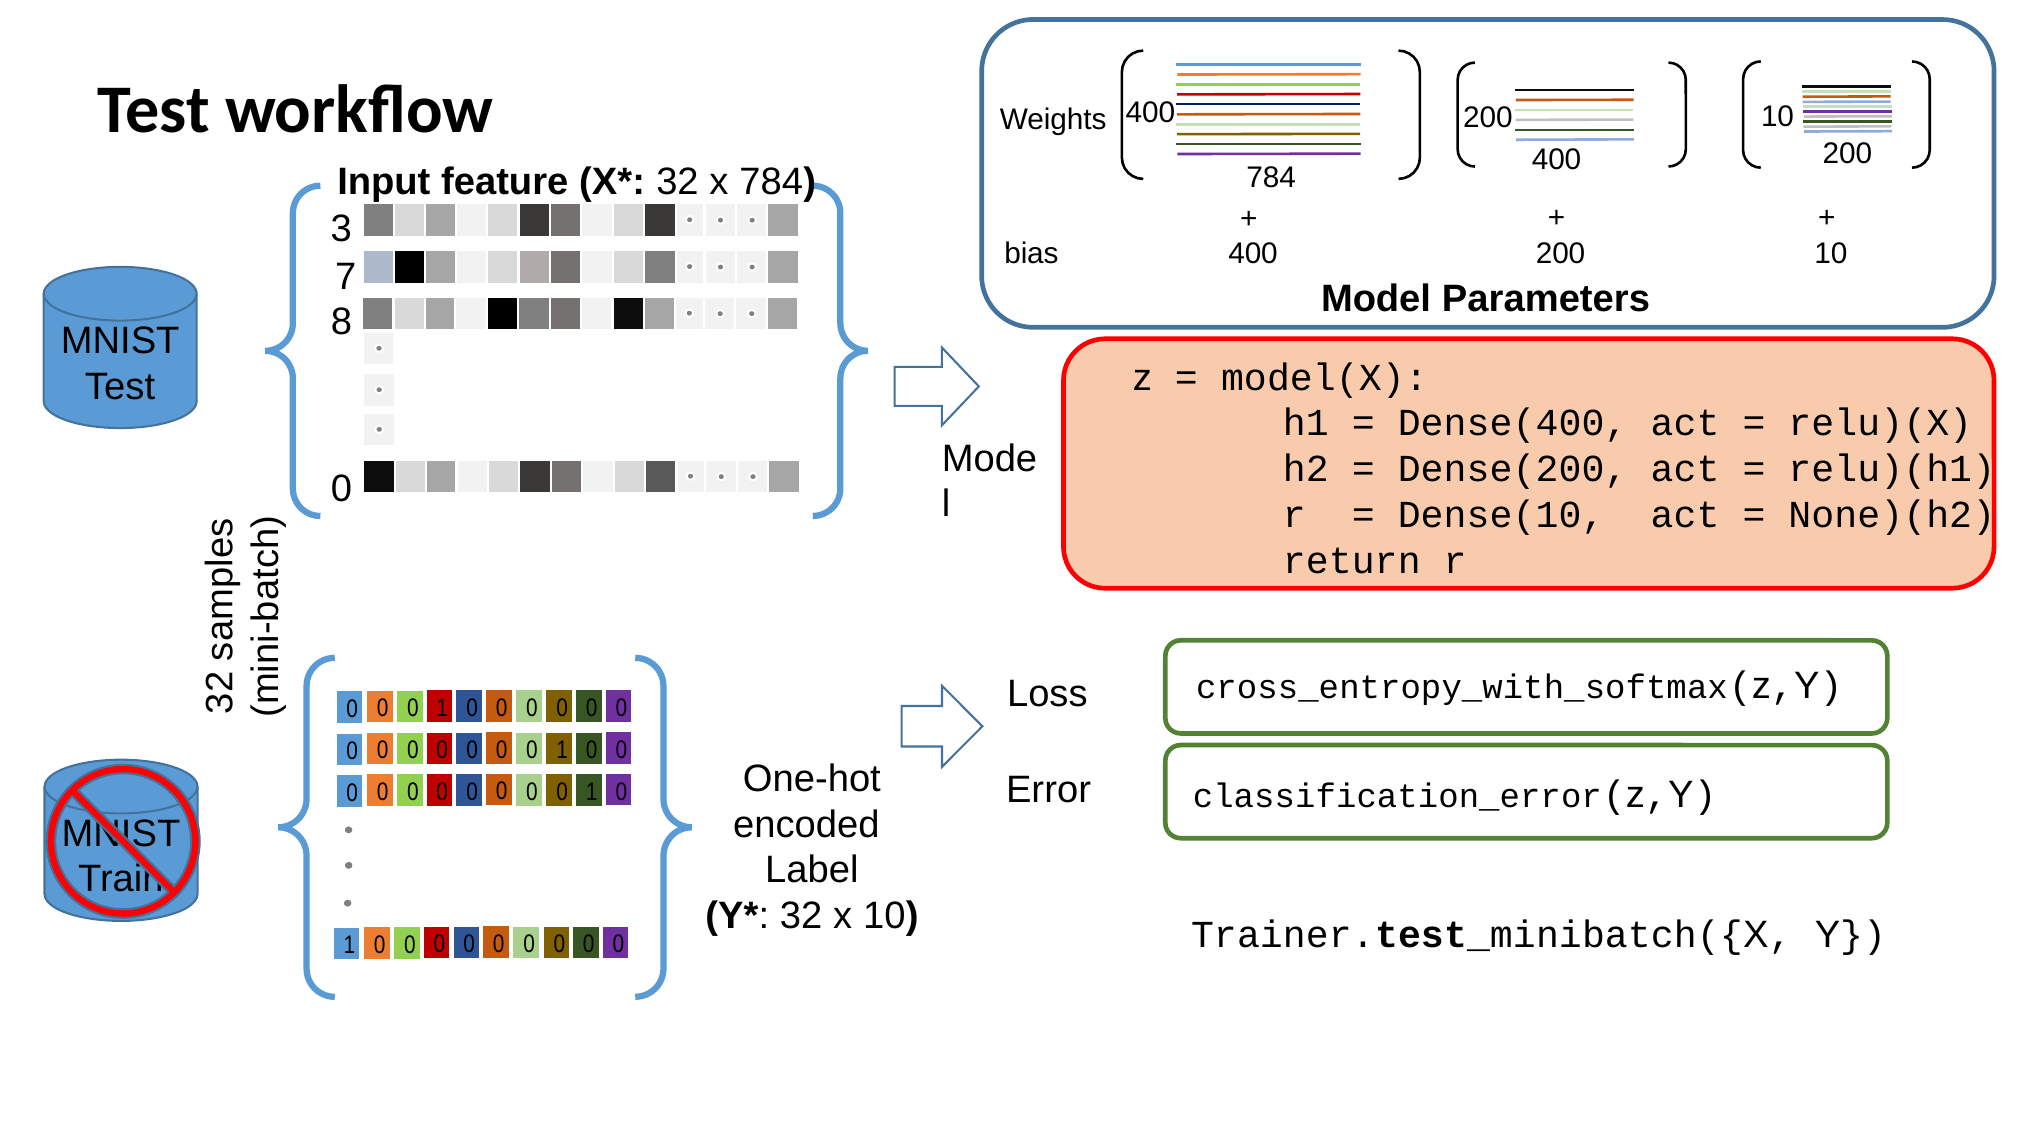

400
784
+
400

10
200
+
10

200
400
+
200
Weights
bias
Model Parameters

z = model(X):
	h1 = Dense(400, act = relu)(X)
	h2 = Dense(200, act = relu)(h1)
	r  = Dense(10,  act = None)(h2)
	return r

Test workflow
Input feature (X*: 32 x 784)

3

.

7

.

8

.

0

.

32 samples
(mini-batch)

0
0
0
0
0
0
1
0
0
0
0
0
0
0
0
1
0
0
0
0
0
0
0
1
0
0
0
0
0
0

0
0
0
0
0
0
0
0
0
1

One-hot encoded
Label
(Y*: 32 x 10)
MNIST
Test
Model

cross_entropy_with_softmax(z,Y)
Loss

Error
MNIST
Train

classification_error(z,Y)
Trainer.test_minibatch({X, Y})